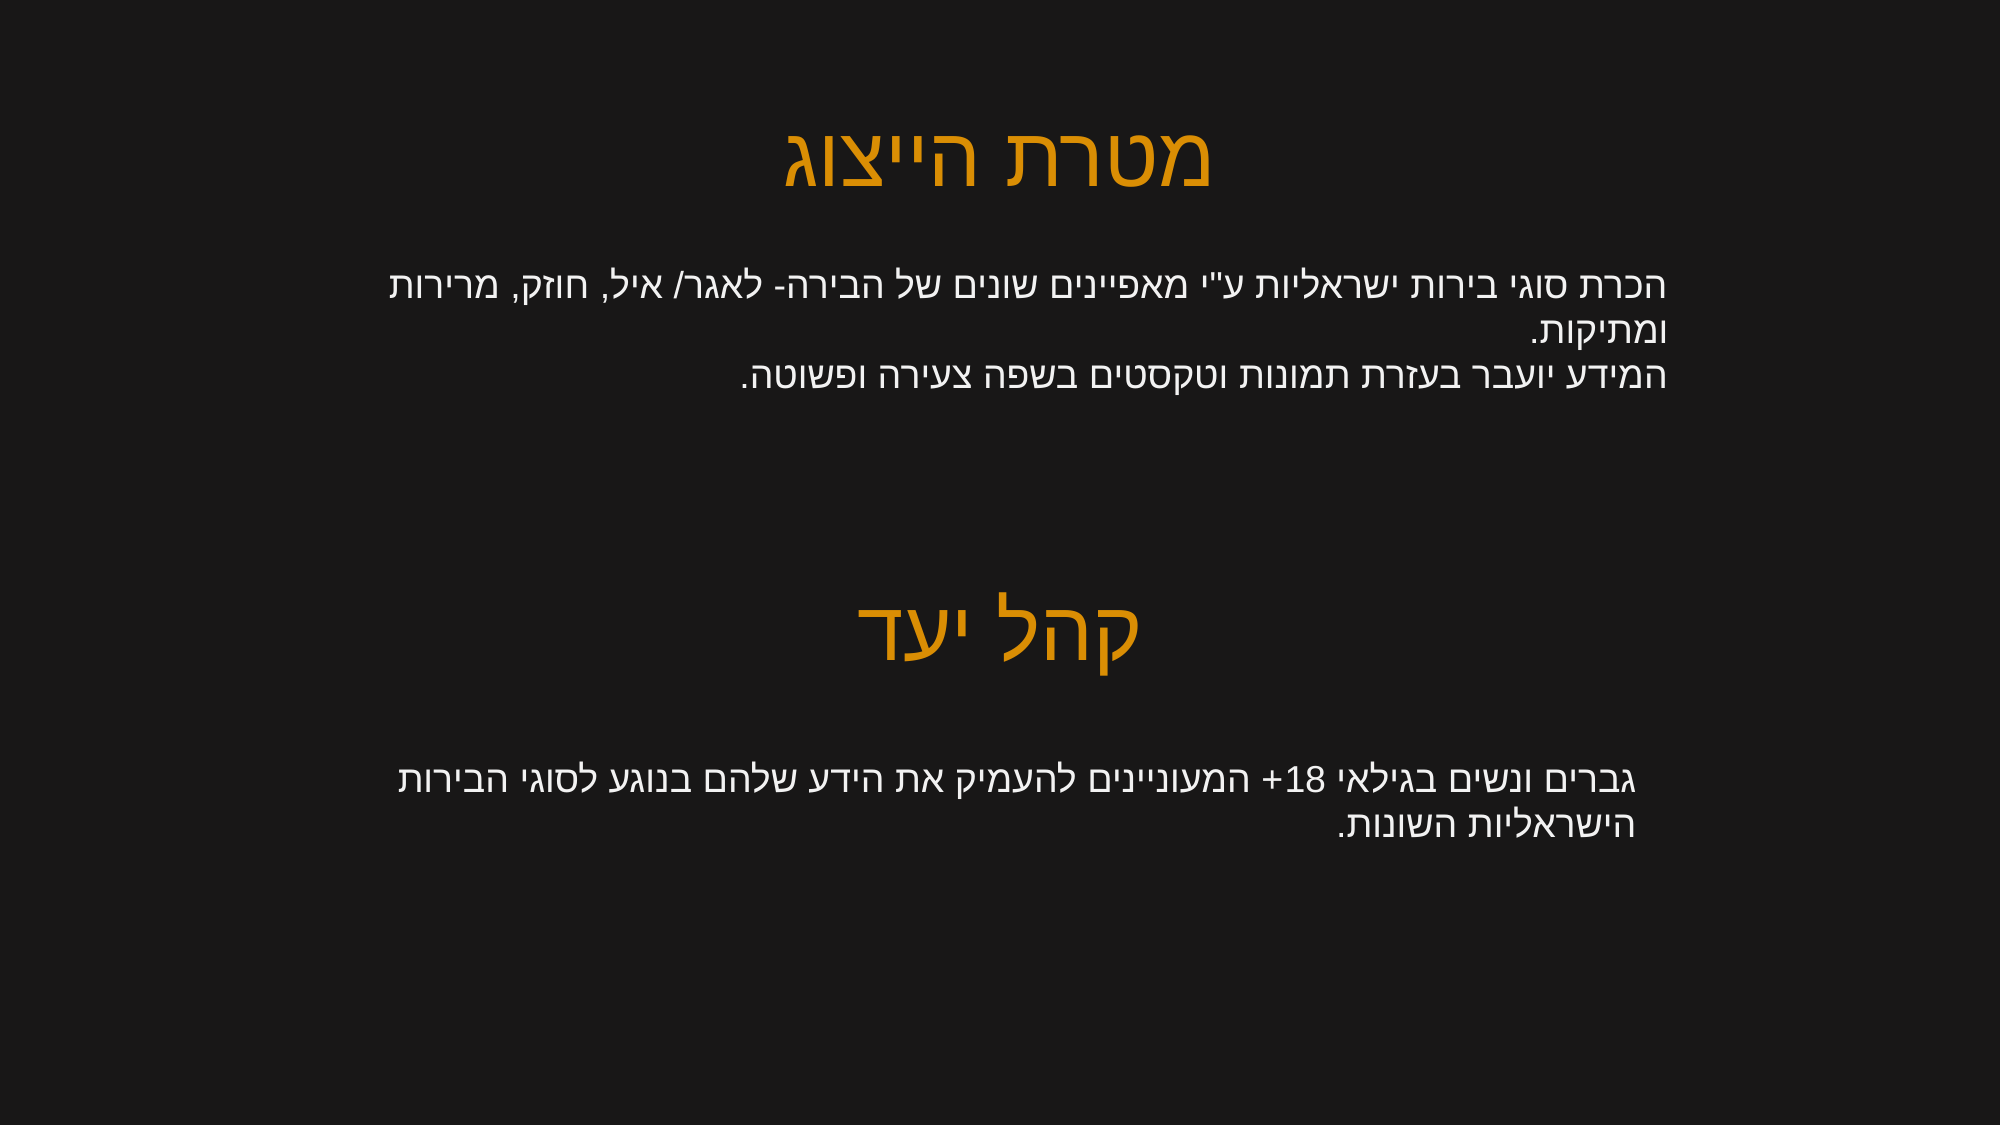

# מטרת הייצוג
הכרת סוגי בירות ישראליות ע"י מאפיינים שונים של הבירה- לאגר/ איל, חוזק, מרירות ומתיקות.
המידע יועבר בעזרת תמונות וטקסטים בשפה צעירה ופשוטה.
קהל יעד
גברים ונשים בגילאי 18+ המעוניינים להעמיק את הידע שלהם בנוגע לסוגי הבירות הישראליות השונות.